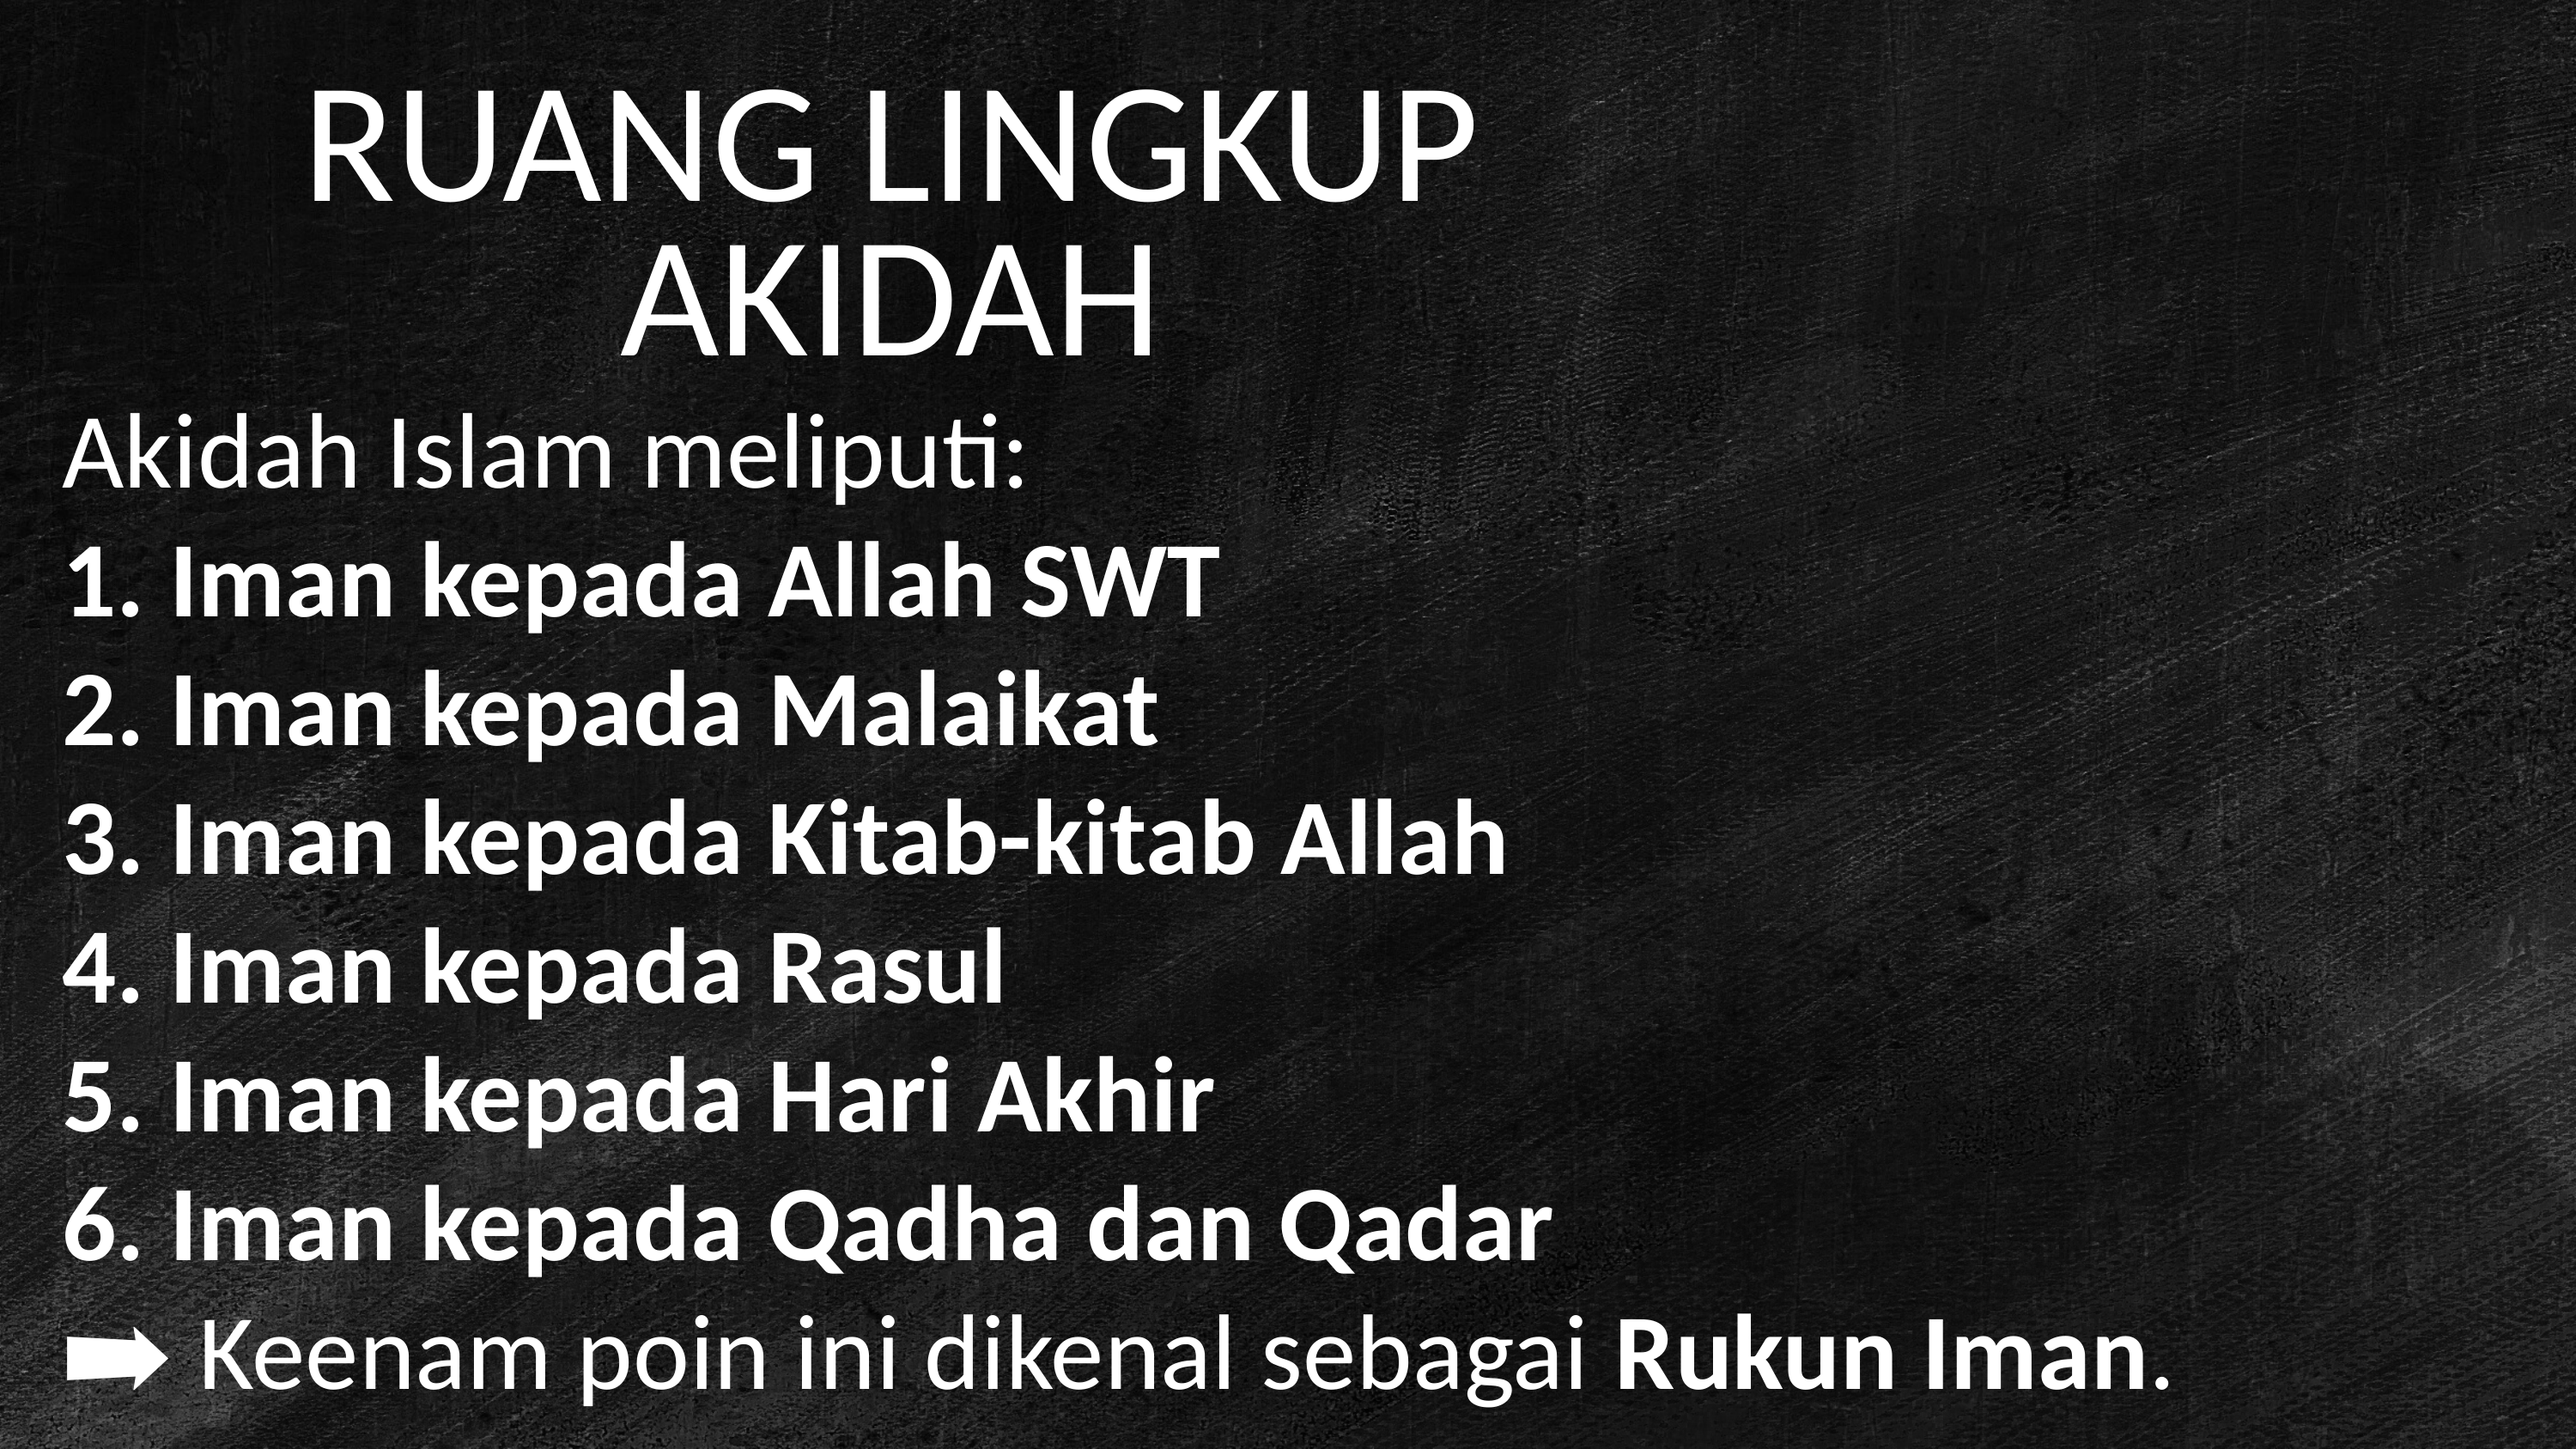

RUANG LINGKUP AKIDAH
Akidah Islam meliputi:
1. Iman kepada Allah SWT
2. Iman kepada Malaikat
3. Iman kepada Kitab-kitab Allah
4. Iman kepada Rasul
5. Iman kepada Hari Akhir
6. Iman kepada Qadha dan Qadar
➡️ Keenam poin ini dikenal sebagai Rukun Iman.